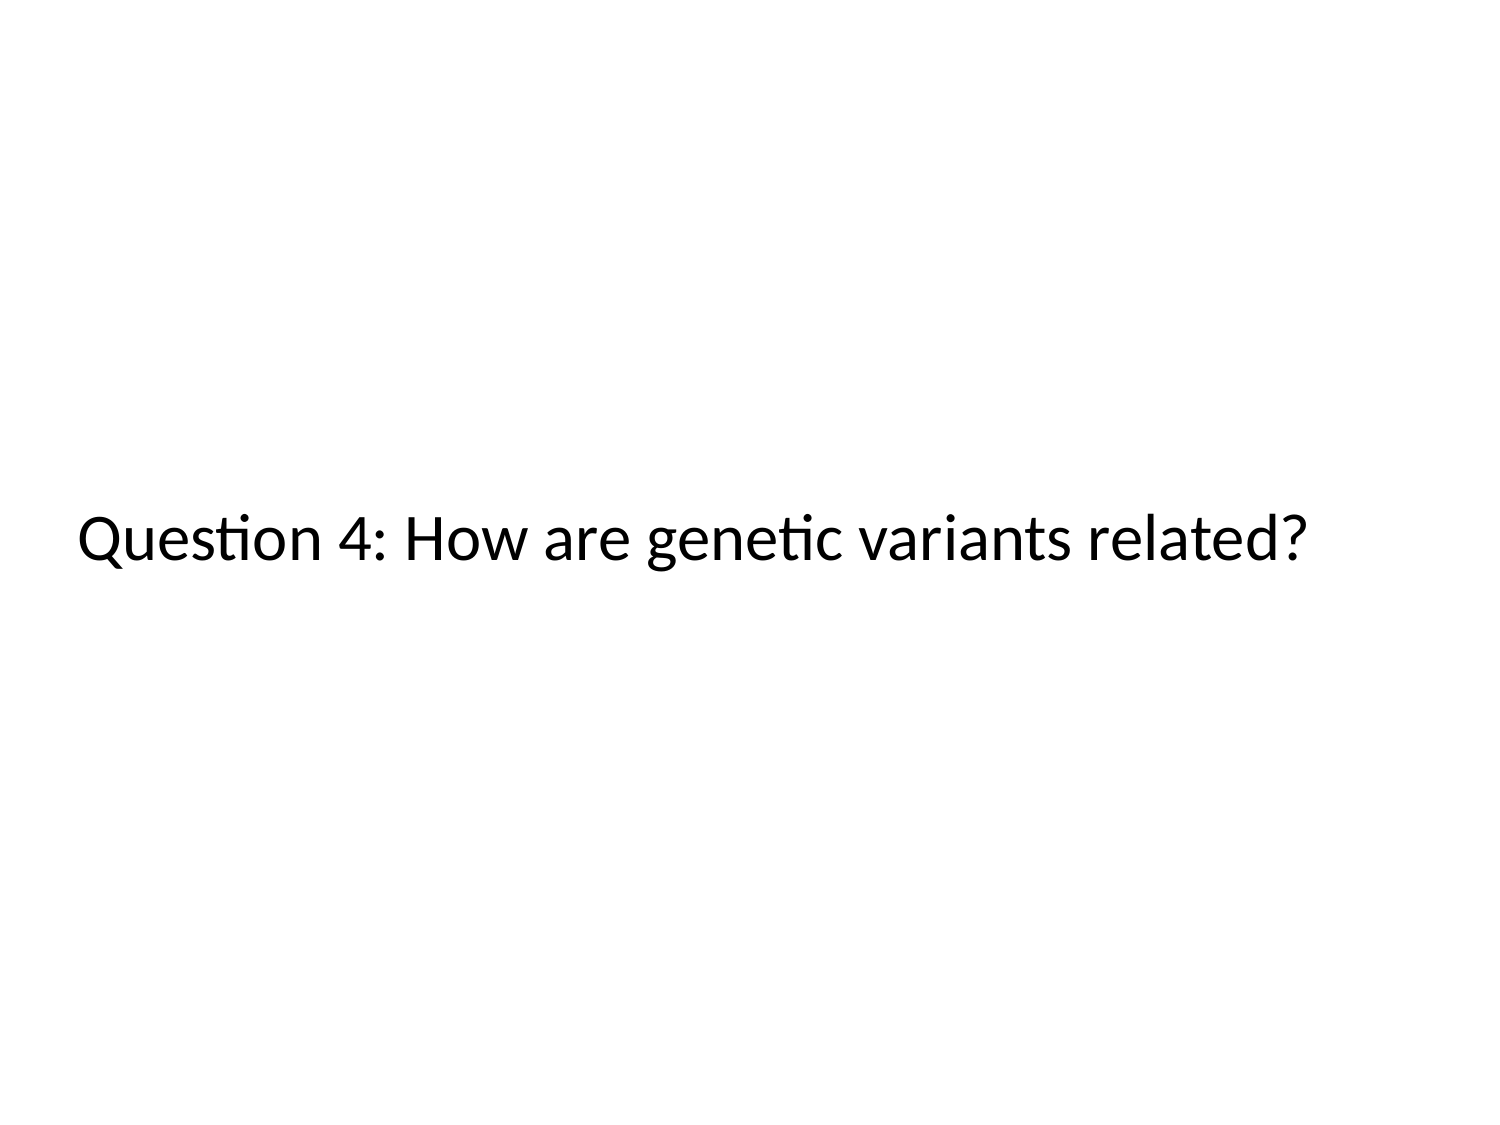

# Question 4: How are genetic variants related?